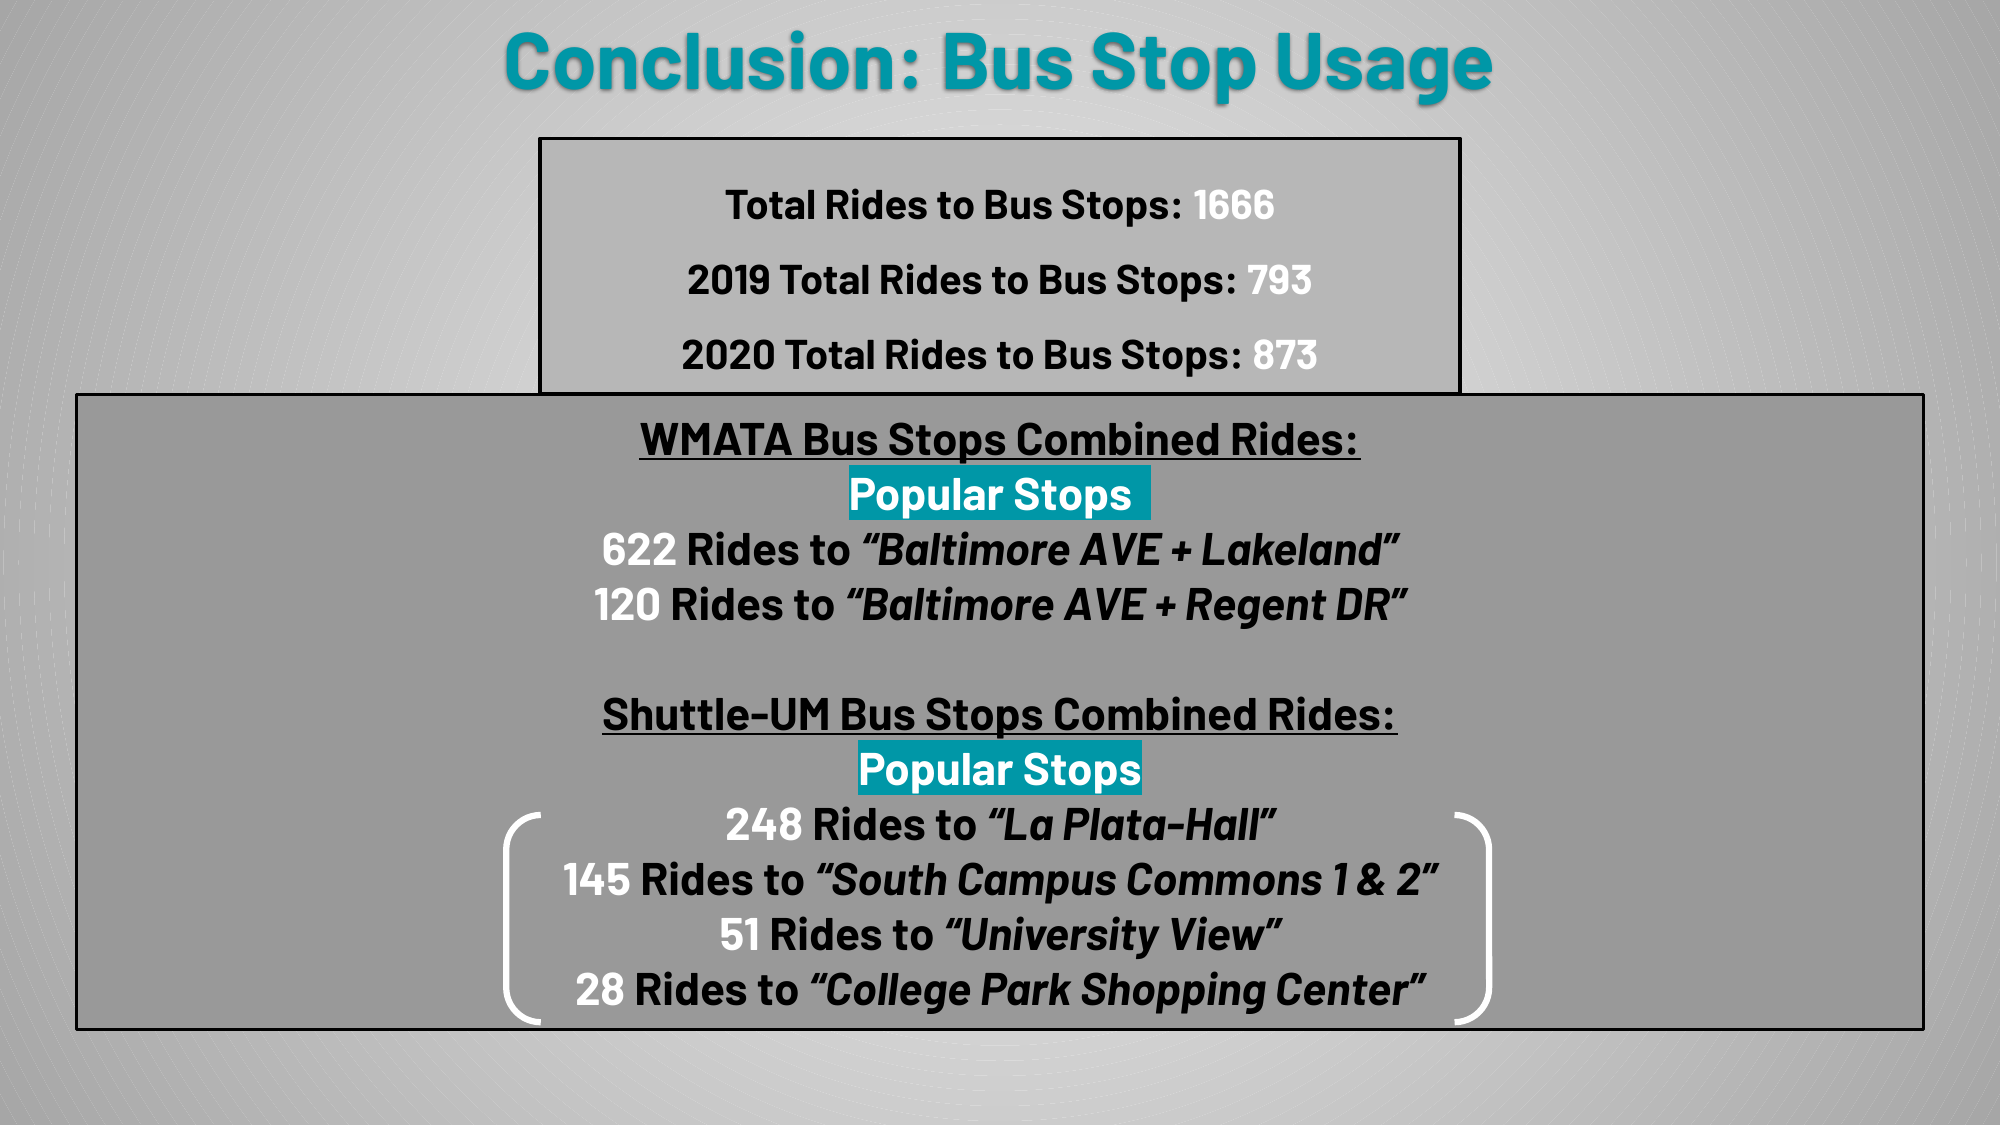

Conclusion: Bus Stop Usage
Total Rides to Bus Stops: 1666
2019 Total Rides to Bus Stops: 793
2020 Total Rides to Bus Stops: 873
WMATA Bus Stops Combined Rides:
Popular Stops
622 Rides to “Baltimore AVE + Lakeland”
120 Rides to “Baltimore AVE + Regent DR”

Shuttle-UM Bus Stops Combined Rides:
Popular Stops
248 Rides to “La Plata-Hall”
145 Rides to “South Campus Commons 1 & 2”
51 Rides to “University View”
28 Rides to “College Park Shopping Center”